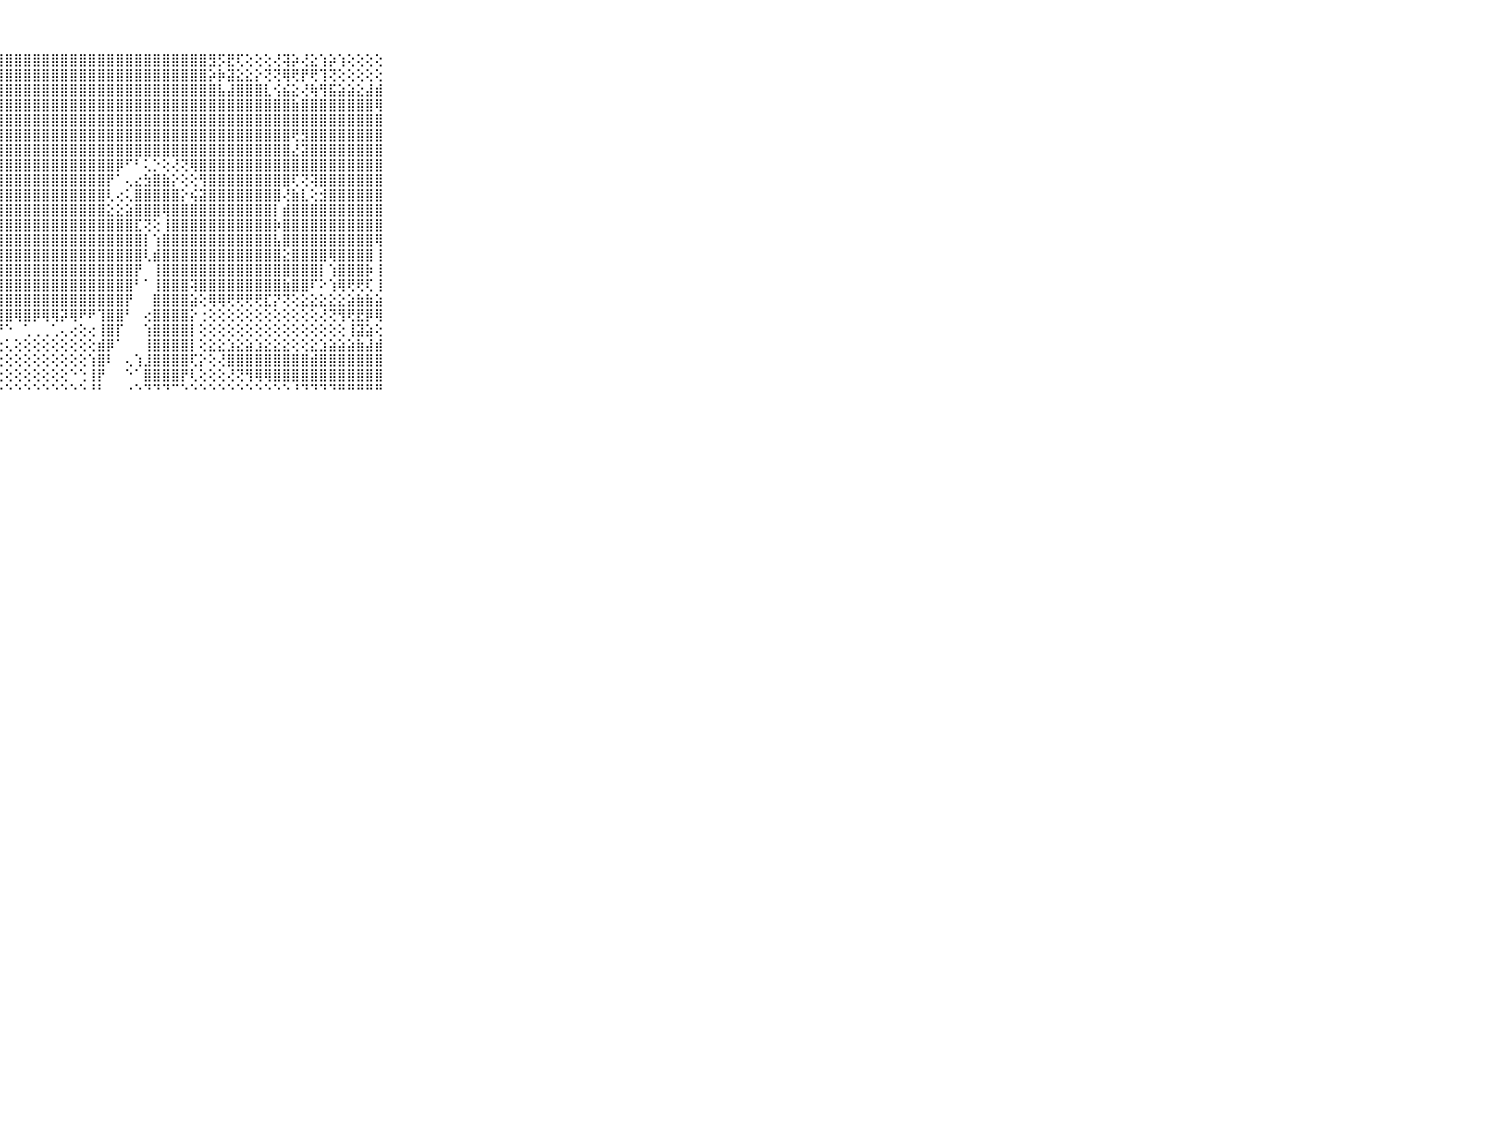

⠀⠀⠀⠀⠀⠀⠀⠀⠀⠀⠀⣿⣿⣿⣿⣿⣿⣿⣿⣿⣿⣿⣿⣿⣿⣿⣿⣿⣿⣿⣿⣿⣿⣿⣿⣿⣿⣿⣿⣿⣿⣿⣿⣿⣿⣿⣿⣿⣿⣿⣻⡫⣟⢏⢕⢕⢕⢜⢽⡵⢜⣕⢱⡵⢱⢕⢕⢕⢕⠀⠀⠀⠀⠀⠀⠀⠀⠀⠀⠀⠀
⠀⠀⠀⠀⠀⠀⠀⠀⠀⠀⠀⣿⣿⣿⣿⣿⣿⣿⣿⣿⣿⣿⣿⣿⣿⣿⣿⣿⣿⣿⣿⣿⣿⣿⣿⣿⣿⣿⣿⣿⣿⣿⣿⣿⣿⣿⣿⣿⣿⣿⡵⡷⣽⣕⣕⡕⢝⢝⢿⢟⡟⢟⢹⢝⢕⢕⢕⢕⢕⠀⠀⠀⠀⠀⠀⠀⠀⠀⠀⠀⠀
⠀⠀⠀⠀⠀⠀⠀⠀⠀⠀⠀⣿⣿⣿⣿⣿⣿⣿⣿⣿⣿⣿⣿⣿⣿⣿⣿⣿⣿⣿⣿⣿⣿⣿⣿⣿⣿⣿⣿⣿⣿⣿⣿⣿⣿⣿⣿⣿⣿⣿⣿⣧⣼⣿⣿⣿⣇⢪⣮⣕⢜⢷⢻⣯⣵⣵⣕⣼⣾⠀⠀⠀⠀⠀⠀⠀⠀⠀⠀⠀⠀
⠀⠀⠀⠀⠀⠀⠀⠀⠀⠀⠀⣿⣿⣿⣿⣿⣿⣿⣿⣿⣿⣿⣿⣿⣿⣿⣿⣿⣿⣿⣿⣿⣿⣿⣿⣿⣿⣿⣿⣿⣿⣿⣿⣿⣿⣿⣿⣿⣿⣿⣿⣿⣿⣿⣿⣿⣿⣿⣿⣷⣿⣿⣿⣿⣿⣿⣿⣿⢿⠀⠀⠀⠀⠀⠀⠀⠀⠀⠀⠀⠀
⠀⠀⠀⠀⠀⠀⠀⠀⠀⠀⠀⣿⣿⣿⣿⣿⣿⣿⣿⣿⣿⣿⣿⣿⣿⣿⣿⣿⣿⣿⣿⣿⣿⣿⣿⣿⣿⣿⣿⣿⣿⣿⣿⣿⣿⣿⣿⣿⣿⣿⣿⣿⣿⣿⣿⣿⣿⣿⣿⣿⣿⣿⣿⣿⣿⣿⣿⣿⣿⠀⠀⠀⠀⠀⠀⠀⠀⠀⠀⠀⠀
⠀⠀⠀⠀⠀⠀⠀⠀⠀⠀⠀⡿⢟⢟⢝⢝⢕⣕⢜⢝⢟⢿⣿⣿⣿⣿⣿⣿⣿⣿⣿⣿⣿⣿⣿⣿⣿⣿⣿⣿⣿⣿⣿⣿⣿⣿⣿⣿⣿⣿⣿⣿⣿⣿⣿⣿⣿⣿⣿⢟⣻⣿⣿⣿⣿⣿⣿⣿⣿⠀⠀⠀⠀⠀⠀⠀⠀⠀⠀⠀⠀
⠀⠀⠀⠀⠀⠀⠀⠀⠀⠀⠀⢗⢒⢖⢲⢴⢤⢤⢘⠕⢧⣕⢜⢻⣿⣿⣿⣿⣿⣿⣿⣿⣿⣿⣿⣿⣿⣿⣿⣿⣿⣿⣿⣿⣿⣿⣿⣿⣿⣿⣿⣿⣿⣿⣿⣿⣿⣿⣿⣜⣽⣿⣿⣿⣿⣿⣿⣿⣿⠀⠀⠀⠀⠀⠀⠀⠀⠀⠀⠀⠀
⠀⠀⠀⠀⠀⠀⠀⠀⠀⠀⠀⢕⢕⢕⢅⢔⢑⢕⢕⢕⢕⢜⢳⣕⢝⣿⣿⣿⣿⣿⣿⣿⣿⣿⣿⣿⣿⣿⣿⣿⡿⠋⠃⢅⡑⢕⢜⢝⢿⣿⣿⣿⣿⣿⣿⣿⣿⣿⣿⣿⣿⣿⣿⣿⣿⣿⣿⣿⣿⠀⠀⠀⠀⠀⠀⠀⠀⠀⠀⠀⠀
⠀⠀⠀⠀⠀⠀⠀⠀⠀⠀⠀⣵⣵⣵⣕⣕⣕⢕⢕⢕⢕⢕⢕⢻⡇⢸⣿⣿⣿⣿⣿⣿⣿⣿⣿⣿⣿⣿⣿⡟⠁⢄⣔⣳⣿⣷⡕⢕⢕⢻⣿⣿⣿⣿⣿⣿⣿⣿⣿⢏⢝⢽⣿⣿⣿⣿⣿⣿⣿⠀⠀⠀⠀⠀⠀⠀⠀⠀⠀⠀⠀
⠀⠀⠀⠀⠀⠀⠀⠀⠀⠀⠀⣿⣿⣿⣿⣿⣿⣿⣷⣷⣷⣷⣵⣼⣿⢕⣿⣿⣿⣿⣿⣿⣿⣿⣿⣿⣿⣿⣿⢇⢔⢅⣿⣿⣿⣿⣿⡕⢮⣽⣿⣿⣿⣿⣿⣿⣿⣿⢜⣷⣇⢕⣺⣿⣿⣿⣿⣿⣿⠀⠀⠀⠀⠀⠀⠀⠀⠀⠀⠀⠀
⠀⠀⠀⠀⠀⠀⠀⠀⠀⠀⠀⣿⣿⣿⣿⣿⣿⣿⣿⣿⣿⣿⣿⣿⣿⢕⣿⣿⣿⣿⣿⣿⣿⣿⣿⣿⣿⣿⣿⣕⣕⣵⣿⣿⣿⢿⣿⣿⣿⣿⣿⣿⣿⣿⣿⣿⣿⡇⣾⣿⣿⣿⣿⣿⣿⣿⣿⣿⣿⠀⠀⠀⠀⠀⠀⠀⠀⠀⠀⠀⠀
⠀⠀⠀⠀⠀⠀⠀⠀⠀⠀⠀⣿⣿⣿⣿⣿⣿⣿⣿⣿⣿⣿⣿⣿⣿⡕⣿⣿⣿⣿⣿⣿⣿⣿⣿⣿⣿⣿⣿⣿⣿⣿⣏⢝⢕⢸⣿⣿⣿⣿⣿⣿⣿⣿⣿⣿⣿⡷⣿⣿⣿⣿⣿⣿⣿⣿⣿⣿⣿⠀⠀⠀⠀⠀⠀⠀⠀⠀⠀⠀⠀
⠀⠀⠀⠀⠀⠀⠀⠀⠀⠀⠀⣿⣿⣿⣿⣿⣿⣿⣿⣿⣿⣿⣿⣿⡿⢕⣿⣿⣿⣿⣿⣿⣿⣿⣿⣿⣿⣿⣿⣿⣿⣿⣿⡇⢱⣿⣿⣿⣿⣿⣿⣿⣿⣿⣿⣿⣿⣧⣿⣿⣿⣿⣿⣿⣿⣿⣿⣿⢿⠀⠀⠀⠀⠀⠀⠀⠀⠀⠀⠀⠀
⠀⠀⠀⠀⠀⠀⠀⠀⠀⠀⠀⣿⣿⣿⣿⣿⣿⣿⣿⣿⣿⣿⣿⣿⡕⢸⣿⣿⣿⣿⣿⣿⣿⣿⣿⣿⣿⣿⣿⣿⣿⣿⣿⢇⣾⣿⣿⣿⣿⣿⣿⣿⣿⣿⣿⣿⣿⣿⣕⣿⣿⣿⣿⢿⣿⣿⣿⣿⢸⠀⠀⠀⠀⠀⠀⠀⠀⠀⠀⠀⠀
⠀⠀⠀⠀⠀⠀⠀⠀⠀⠀⠀⣿⣿⣿⣿⣿⣿⣿⣿⣿⣿⣿⣿⣿⡕⢸⣿⣿⣿⣿⣿⣿⣿⣿⣿⣿⣿⣿⣿⣿⣿⣿⡟⠀⢸⣿⣿⣿⣿⣿⣿⣿⣿⣿⣿⣿⣿⣿⣿⣿⣿⣿⡇⢱⣿⣿⣿⡷⢸⠀⠀⠀⠀⠀⠀⠀⠀⠀⠀⠀⠀
⠀⠀⠀⠀⠀⠀⠀⠀⠀⠀⠀⣿⣿⣿⣿⣿⣿⣿⣿⣿⣿⣿⣿⣿⡇⢸⣿⣿⣿⣿⣿⣿⣿⣿⣿⣿⣿⣿⣿⣿⣿⣿⠃⠁⢸⣿⣿⣿⢽⣿⣿⣿⣿⣿⣿⣿⣿⣿⣷⣿⣿⠏⠕⢱⢿⢟⢟⢏⢸⠀⠀⠀⠀⠀⠀⠀⠀⠀⠀⠀⠀
⠀⠀⠀⠀⠀⠀⠀⠀⠀⠀⠀⣿⣿⣿⣿⣿⣿⣿⣿⣿⣿⣿⣿⣿⢕⢸⣿⣿⣿⣿⣿⣿⣿⣿⣿⣿⣿⣿⣿⣿⣿⡟⠀⠀⣿⣿⣿⣿⣵⢕⢿⢿⢟⢟⢟⢟⣏⡝⢝⢕⣕⣕⣕⣕⣕⣵⣷⣷⣵⠀⠀⠀⠀⠀⠀⠀⠀⠀⠀⠀⠀
⠀⠀⠀⠀⠀⠀⠀⠀⠀⠀⠀⢟⢟⢟⢟⢟⢟⢟⢟⢿⢟⢟⢏⢝⢕⢜⣿⣿⣿⢿⣿⡿⢿⢿⡽⢿⠟⠟⢹⣿⣿⠃⠀⢔⣿⣿⣿⣿⡕⢐⢕⢕⢕⢕⢕⢕⢕⢕⢕⢕⢕⢕⢜⢝⢻⢟⣟⡿⢿⠀⠀⠀⠀⠀⠀⠀⠀⠀⠀⠀⠀
⠀⠀⠀⠀⠀⠀⠀⠀⠀⠀⠀⢕⢜⣿⣟⣝⣸⣽⣵⣵⣵⢷⠷⠇⠞⠋⠙⠙⠑⠀⢁⢀⢀⢁⢄⢔⢕⢔⢸⣿⡏⠀⠀⢱⣿⣿⣿⣿⡇⢕⢕⢕⢕⢕⢕⢕⢕⢕⢕⢕⢕⢕⢕⢕⢕⢸⣽⣵⢕⠀⠀⠀⠀⠀⠀⠀⠀⠀⠀⠀⠀
⠀⠀⠀⠀⠀⠀⠀⠀⠀⠀⠀⠛⠛⢋⢙⢉⢍⢅⢅⢔⢔⢔⢔⢔⢔⢄⢔⢔⢅⢕⢕⢕⢕⢕⢕⢕⢕⢕⣾⡿⠁⠀⠀⢸⣿⣿⣿⣿⡇⢕⣕⣕⣱⣕⣵⣱⣕⣕⣕⢕⢕⣕⣱⣵⣵⣵⣷⣼⣾⠀⠀⠀⠀⠀⠀⠀⠀⠀⠀⠀⠀
⠀⠀⠀⠀⠀⠀⠀⠀⠀⠀⠀⢄⢕⢕⢕⢕⢕⢕⢕⢕⢕⢕⢕⢕⢕⢕⢕⢕⢕⢕⢕⢕⢕⢕⢕⢕⢕⢱⣿⠇⠀⢄⢱⣸⣿⣿⣿⣿⢏⡕⢕⢜⣿⣿⣿⣿⣿⣿⣿⣿⣿⣾⣿⣿⣿⣿⣿⣿⣿⠀⠀⠀⠀⠀⠀⠀⠀⠀⠀⠀⠀
⠀⠀⠀⠀⠀⠀⠀⠀⠀⠀⠀⢕⢕⢕⢕⢕⢕⢕⢕⢕⢕⢕⢕⢕⢕⢕⢕⢕⢕⢕⢕⢕⢕⢕⢕⠑⢑⢸⡟⠀⠀⠑⠁⣿⣿⣿⣿⡟⢇⢕⢕⢕⢜⢝⢻⢿⢿⣿⣿⣿⣿⣿⣿⣿⣿⣿⣿⣿⣿⠀⠀⠀⠀⠀⠀⠀⠀⠀⠀⠀⠀
⠀⠀⠀⠀⠀⠀⠀⠀⠀⠀⠀⠑⠑⠑⠑⠑⠑⠑⠑⠑⠑⠑⠑⠑⠑⠑⠑⠑⠑⠑⠑⠑⠑⠑⠑⠑⠑⠘⠃⠀⠀⠐⠑⠙⠙⠙⠉⠑⠑⠑⠑⠑⠑⠑⠑⠑⠑⠑⠑⠘⠙⠙⠙⠙⠛⠛⠛⠛⠛⠀⠀⠀⠀⠀⠀⠀⠀⠀⠀⠀⠀